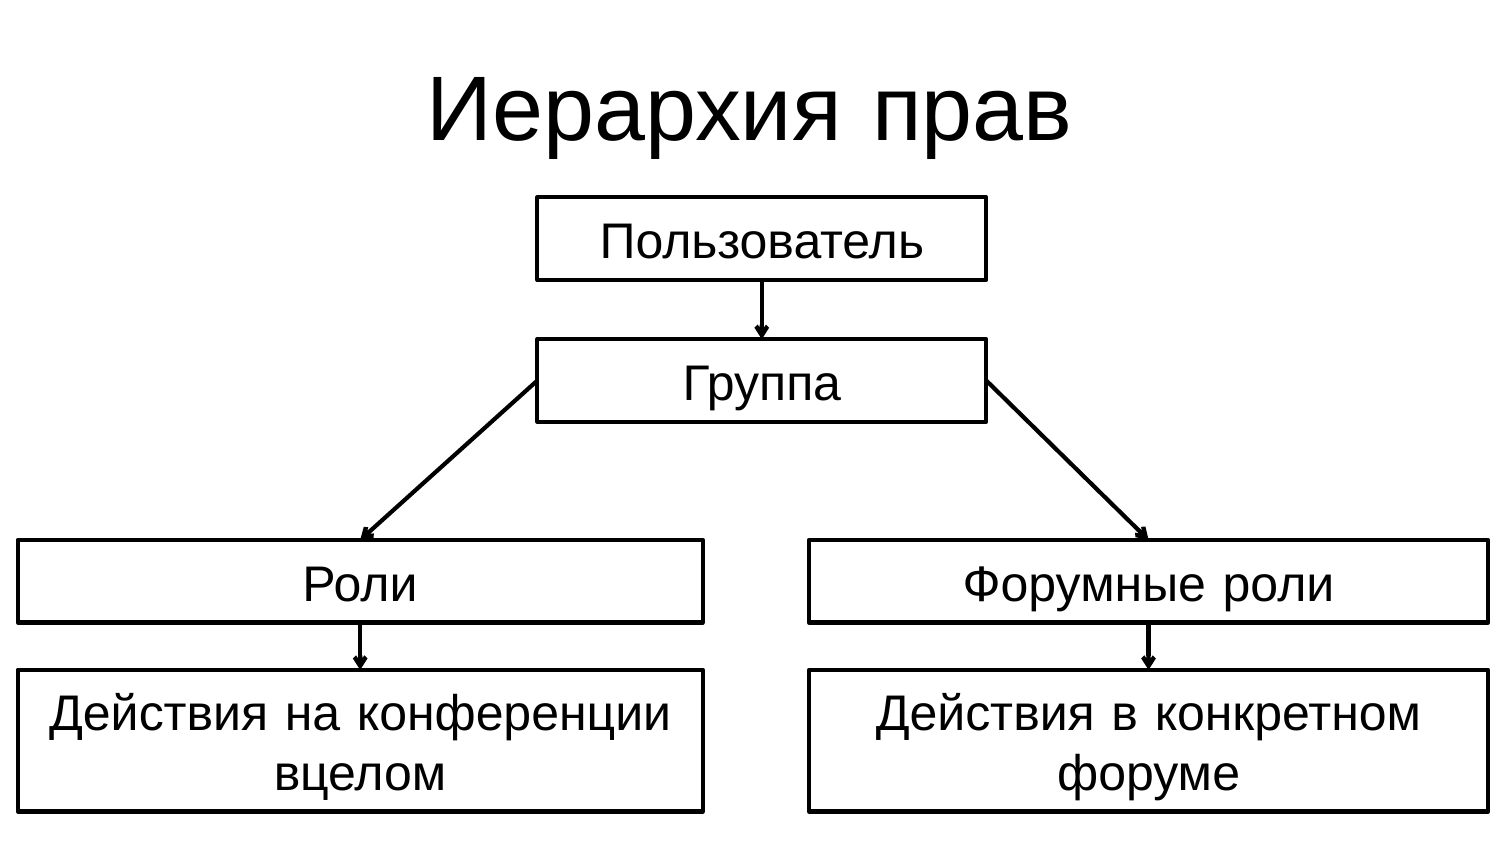

# Иерархия прав
Пользователь
Группа
Роли
Форумные роли
Действия на конференции вцелом
Действия в конкретном форуме